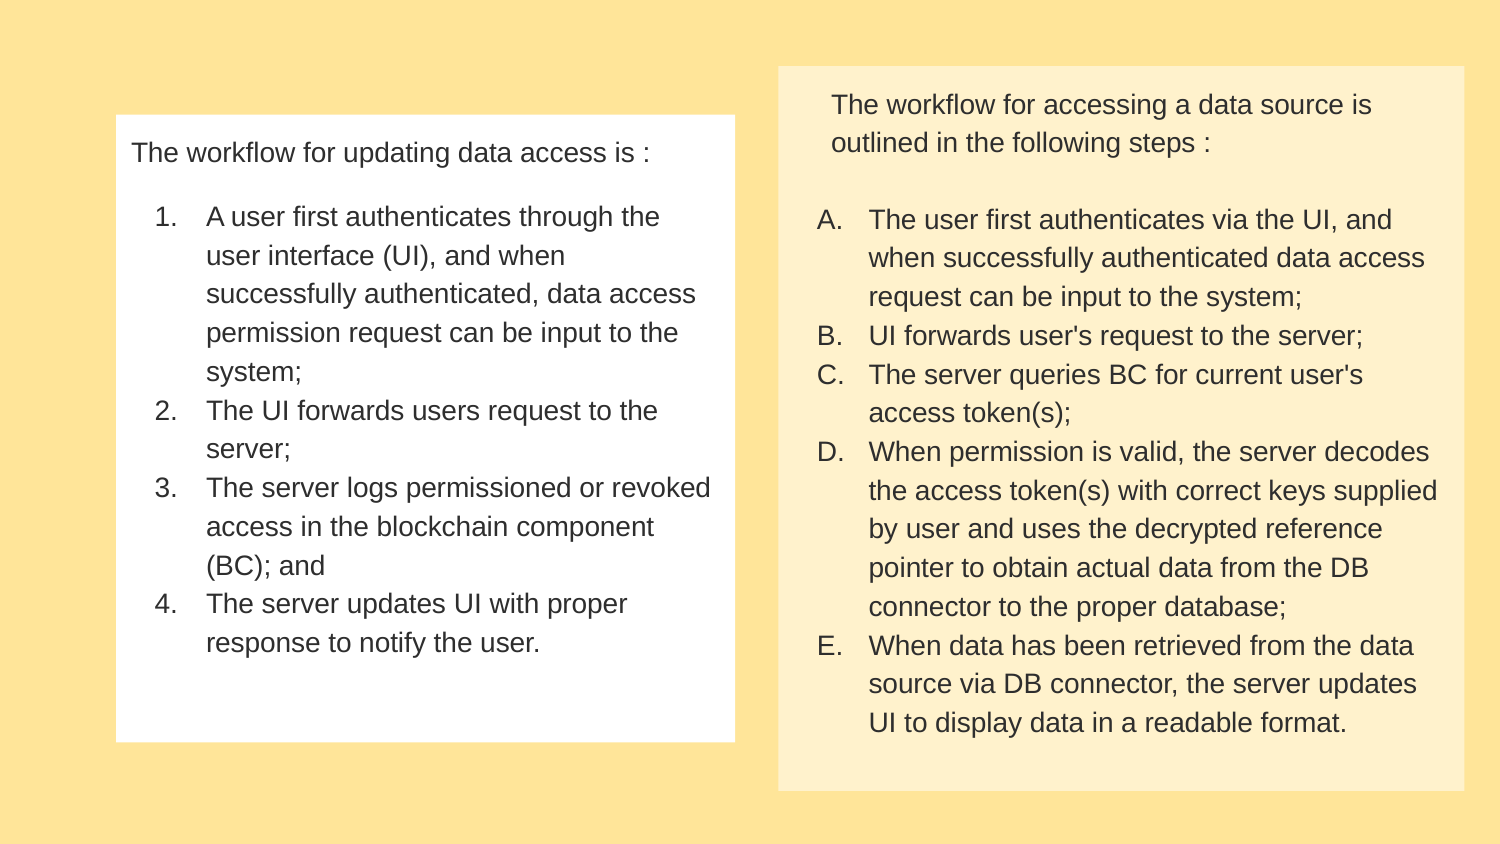

The workflow for accessing a data source is outlined in the following steps :
The user first authenticates via the UI, and when successfully authenticated data access request can be input to the system;
UI forwards user's request to the server;
The server queries BC for current user's access token(s);
When permission is valid, the server decodes the access token(s) with correct keys supplied by user and uses the decrypted reference pointer to obtain actual data from the DB connector to the proper database;
When data has been retrieved from the data source via DB connector, the server updates UI to display data in a readable format.

The workflow for updating data access is :
A user first authenticates through the user interface (UI), and when successfully authenticated, data access permission request can be input to the system;
The UI forwards users request to the server;
The server logs permissioned or revoked access in the blockchain component (BC); and
The server updates UI with proper response to notify the user.